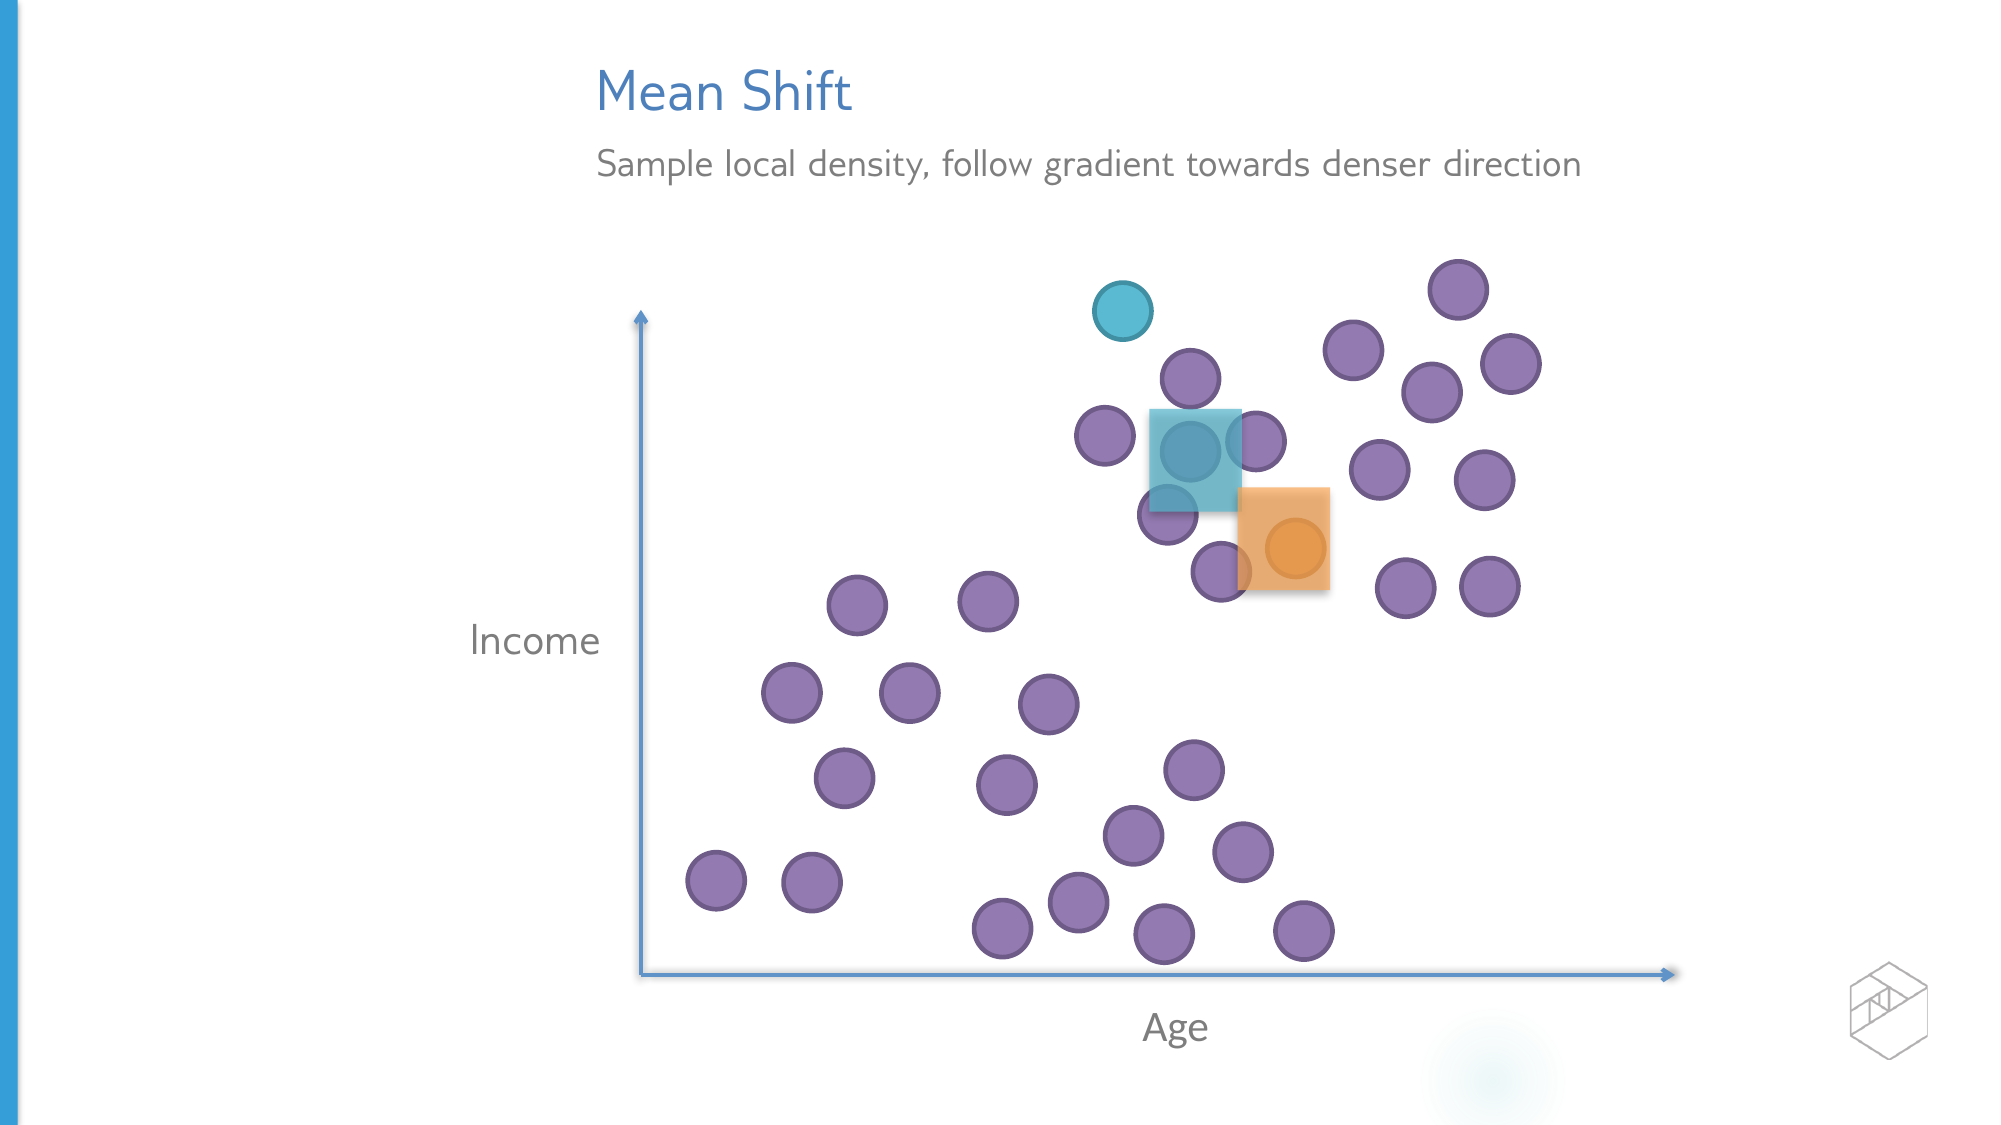

Mean Shift
Sample local density, follow gradient towards denser direction

Income

Age